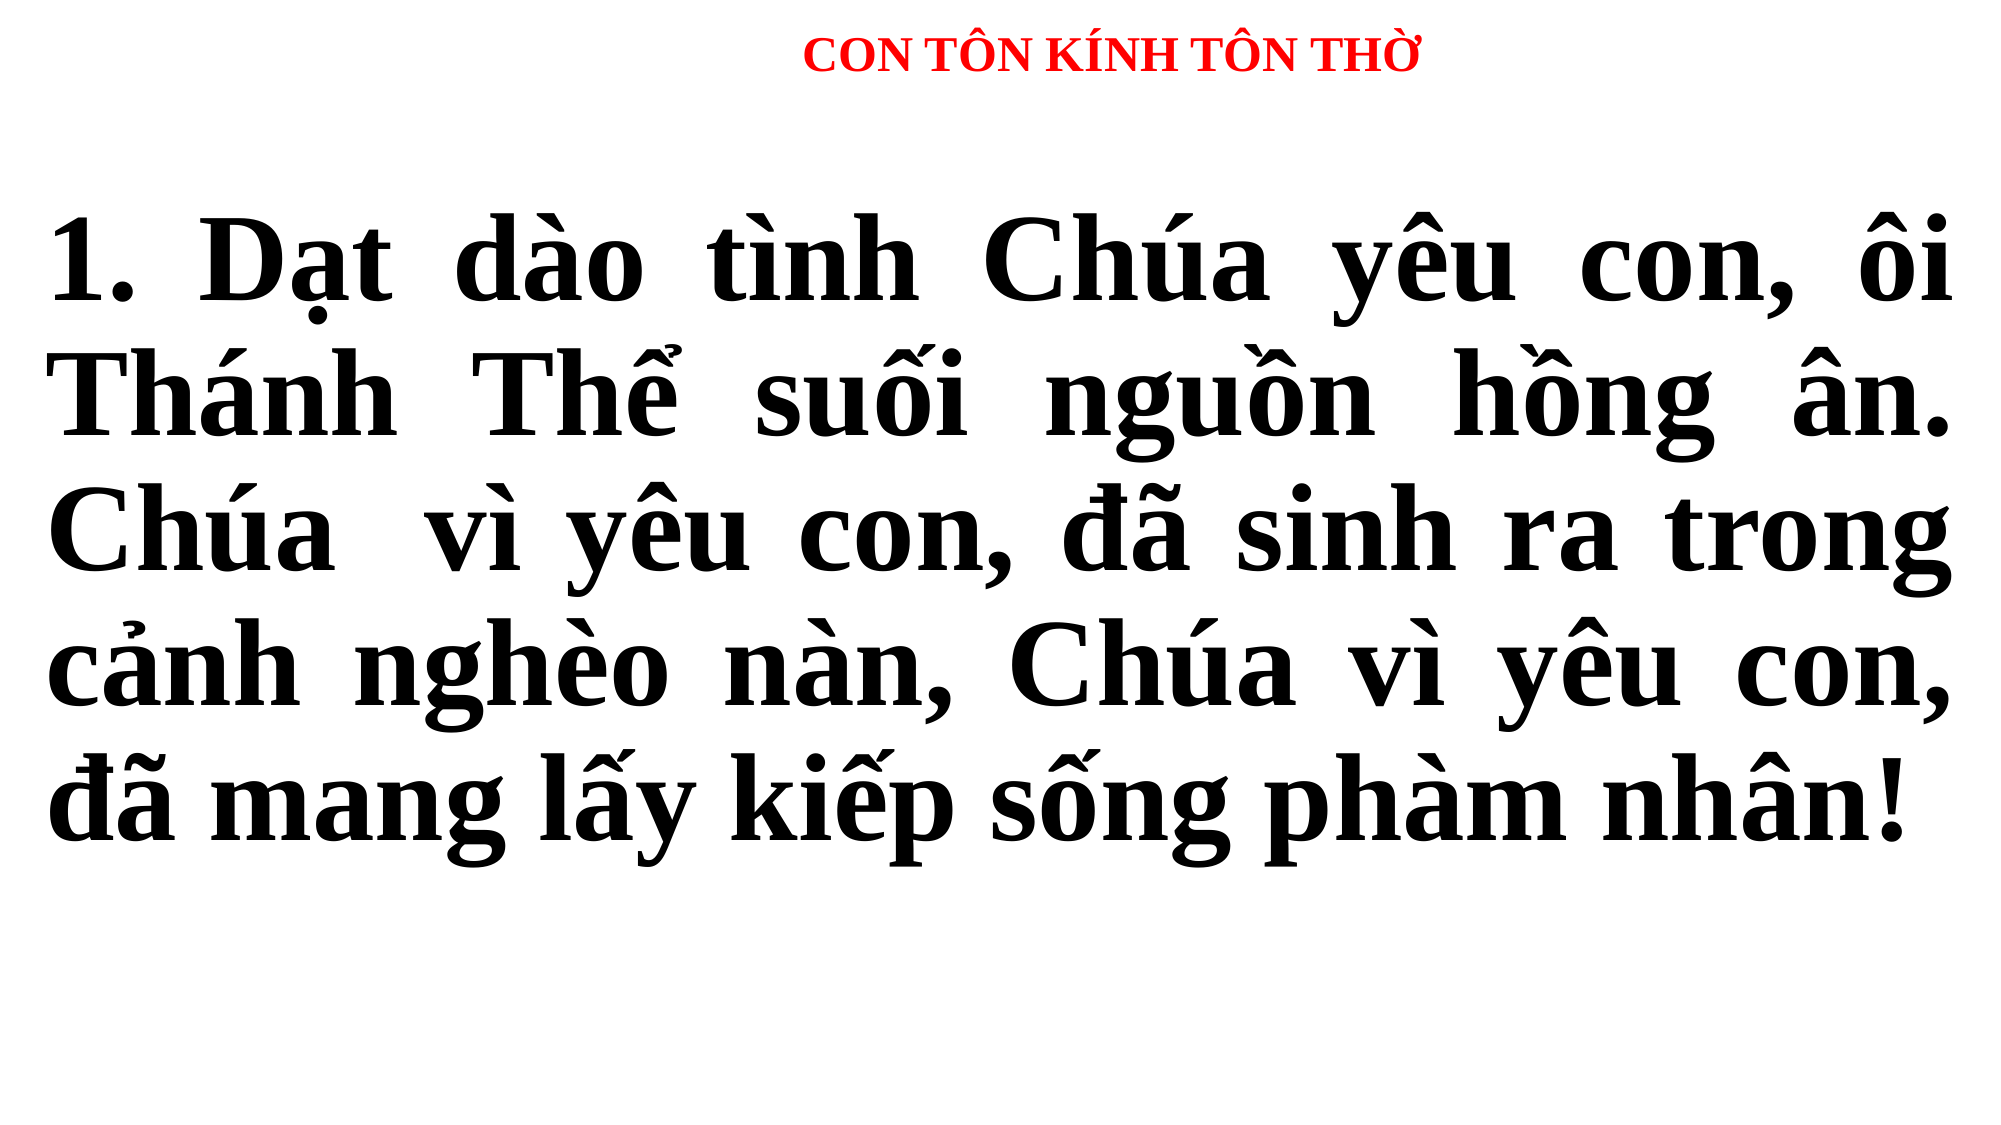

# CON TÔN KÍNH TÔN THỜ
1. Dạt dào tình Chúa yêu con, ôi Thánh Thể suối nguồn hồng ân. Chúa  vì yêu con, đã sinh ra trong cảnh nghèo nàn, Chúa vì yêu con, đã mang lấy kiếp sống phàm nhân!